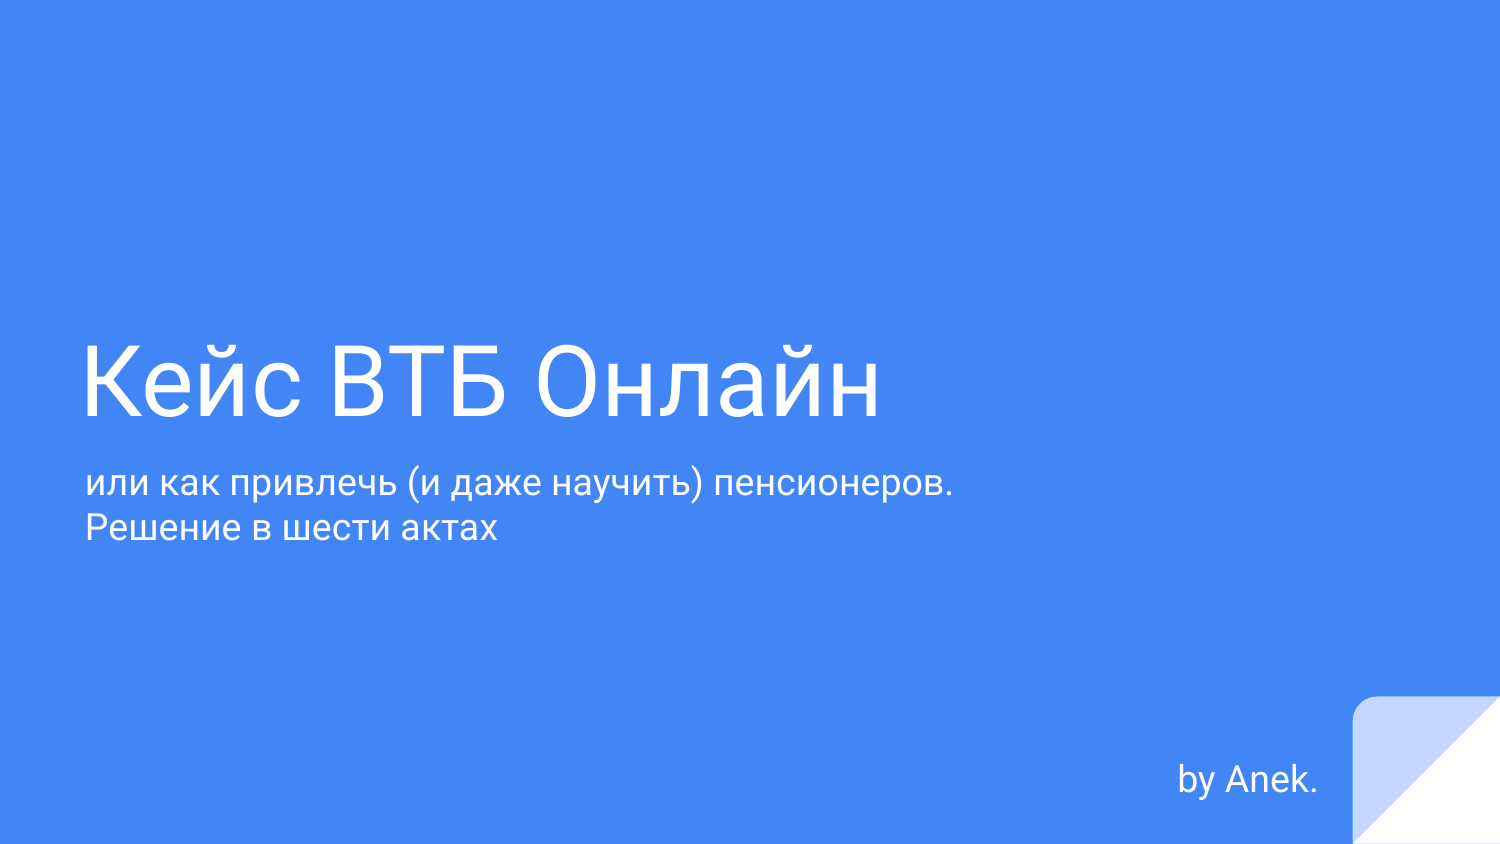

# Кейс ВТБ Онлайн
или как привлечь (и даже научить) пенсионеров.
Решение в шести актах

by Anek.